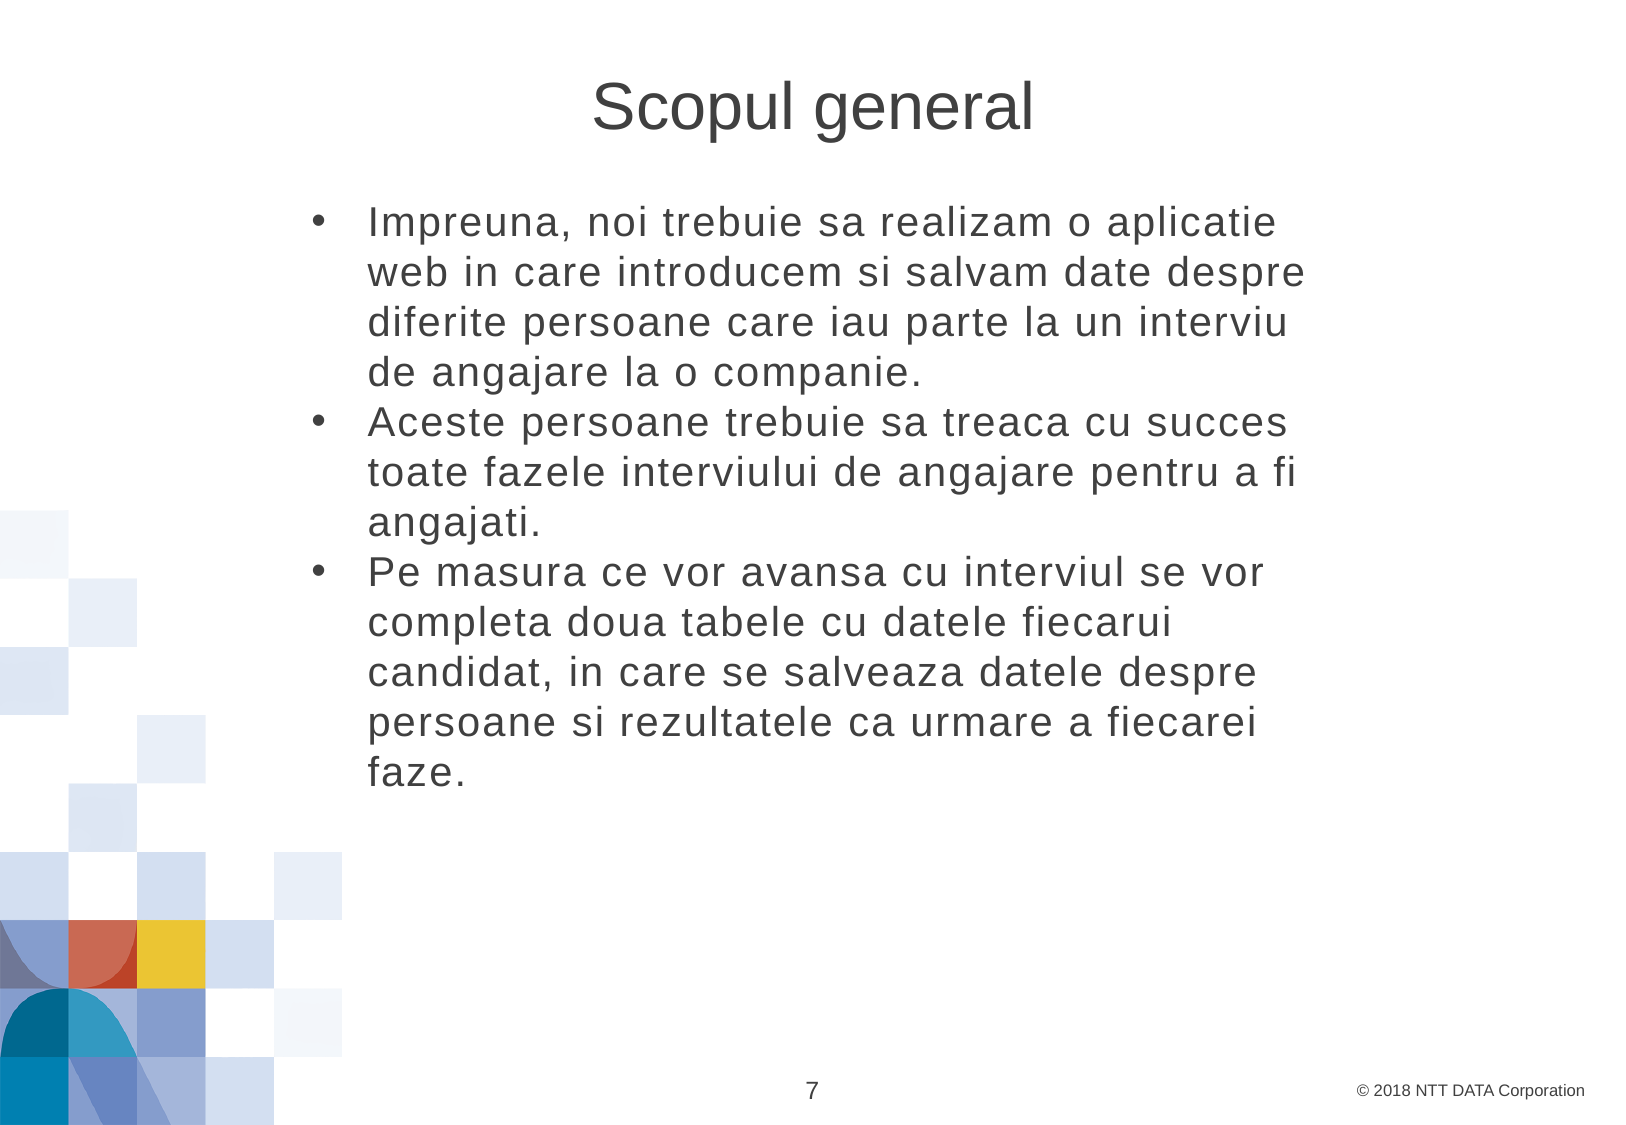

Scopul general
Impreuna, noi trebuie sa realizam o aplicatie web in care introducem si salvam date despre diferite persoane care iau parte la un interviu de angajare la o companie.
Aceste persoane trebuie sa treaca cu succes toate fazele interviului de angajare pentru a fi angajati.
Pe masura ce vor avansa cu interviul se vor completa doua tabele cu datele fiecarui candidat, in care se salveaza datele despre persoane si rezultatele ca urmare a fiecarei faze.